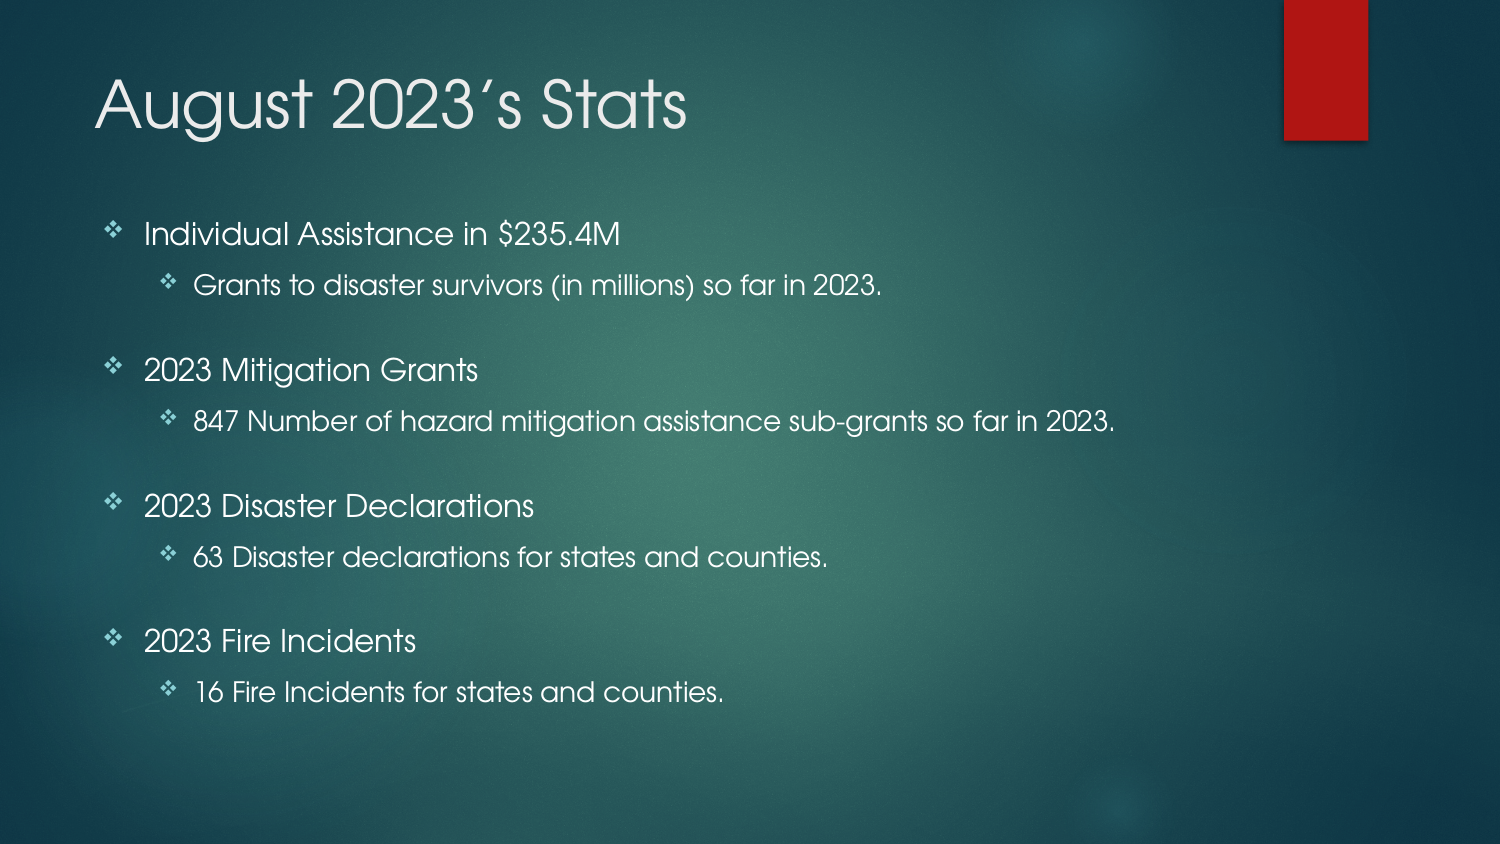

# August 2023’s Stats
Individual Assistance in $235.4M
Grants to disaster survivors (in millions) so far in 2023.
2023 Mitigation Grants
847 Number of hazard mitigation assistance sub-grants so far in 2023.
2023 Disaster Declarations
63 Disaster declarations for states and counties.
2023 Fire Incidents
16 Fire Incidents for states and counties.